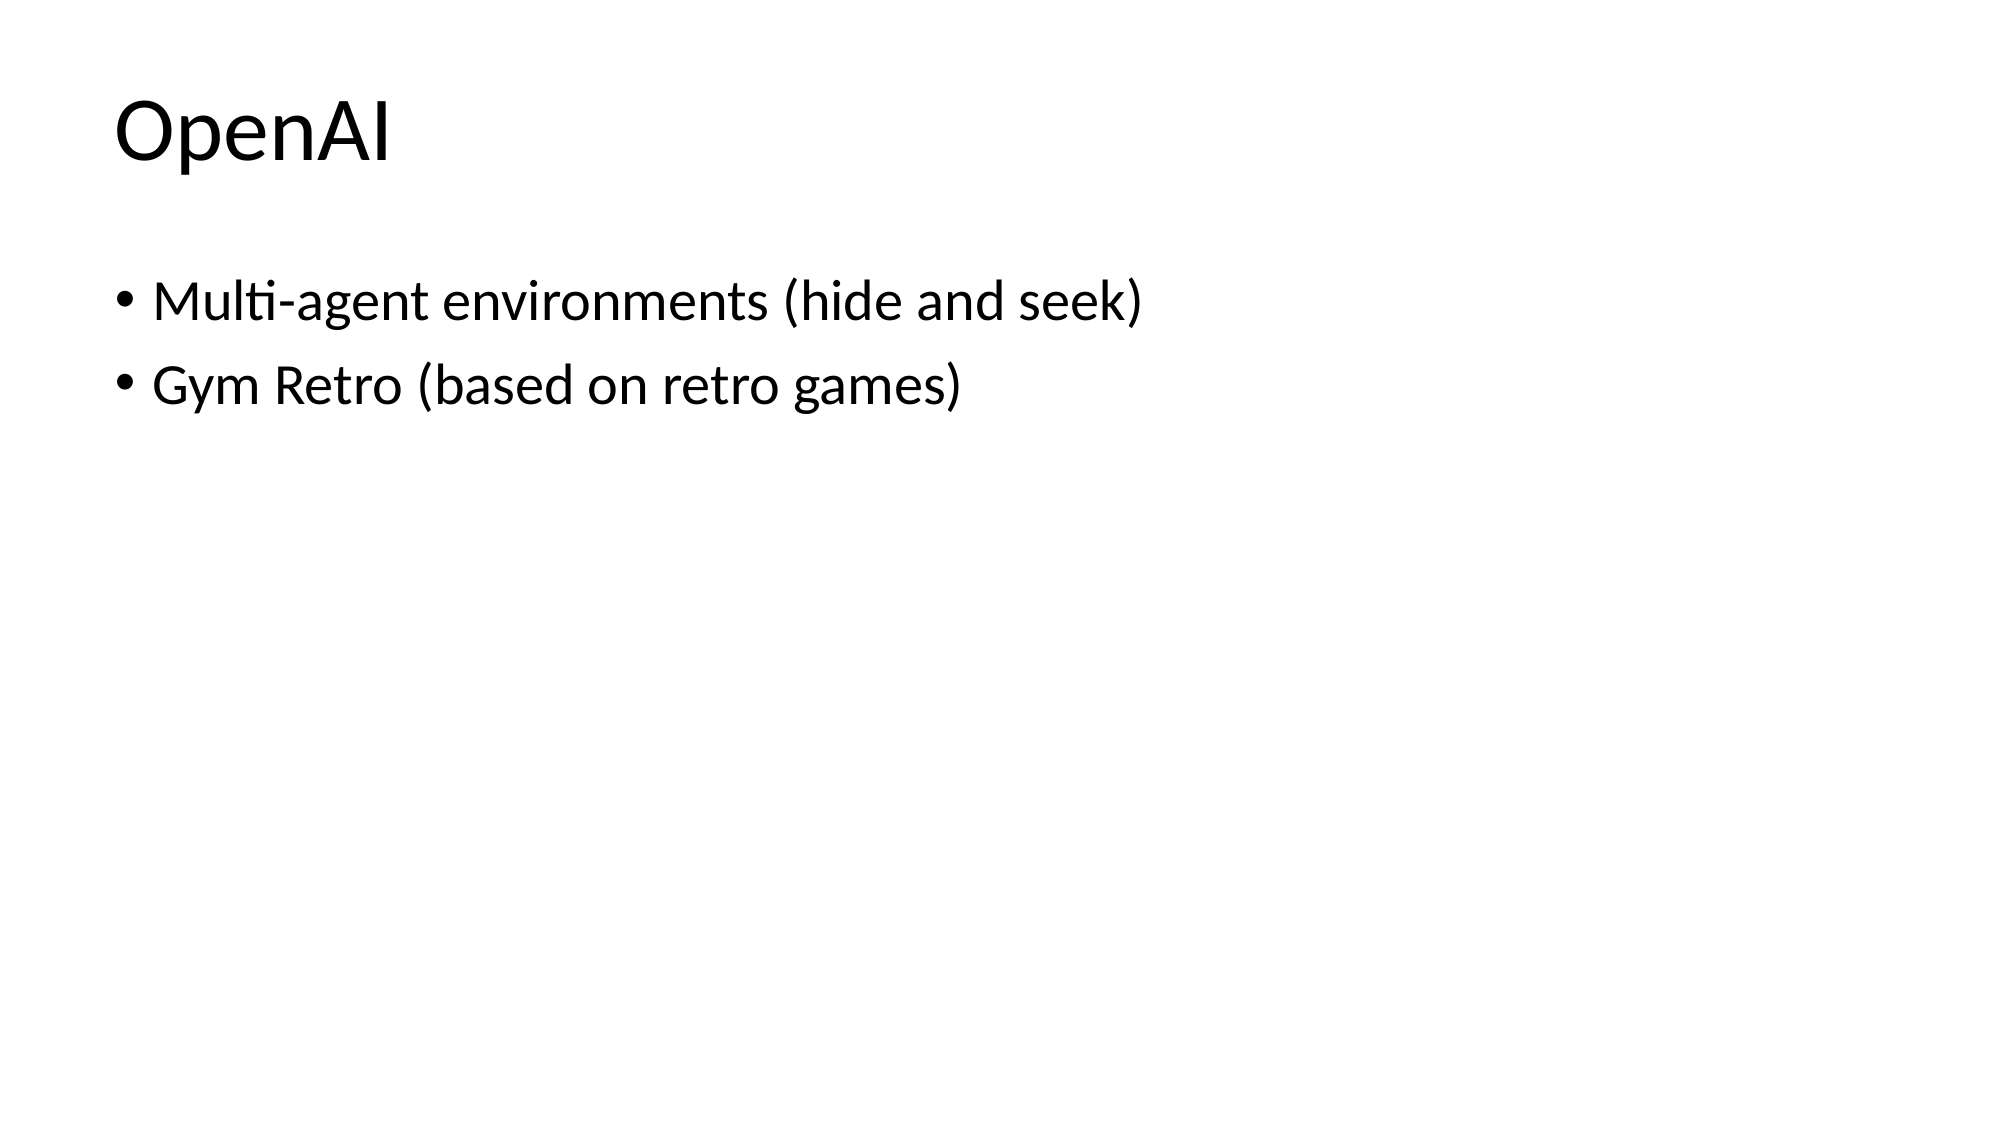

# OpenAI
Multi-agent environments (hide and seek)
Gym Retro (based on retro games)